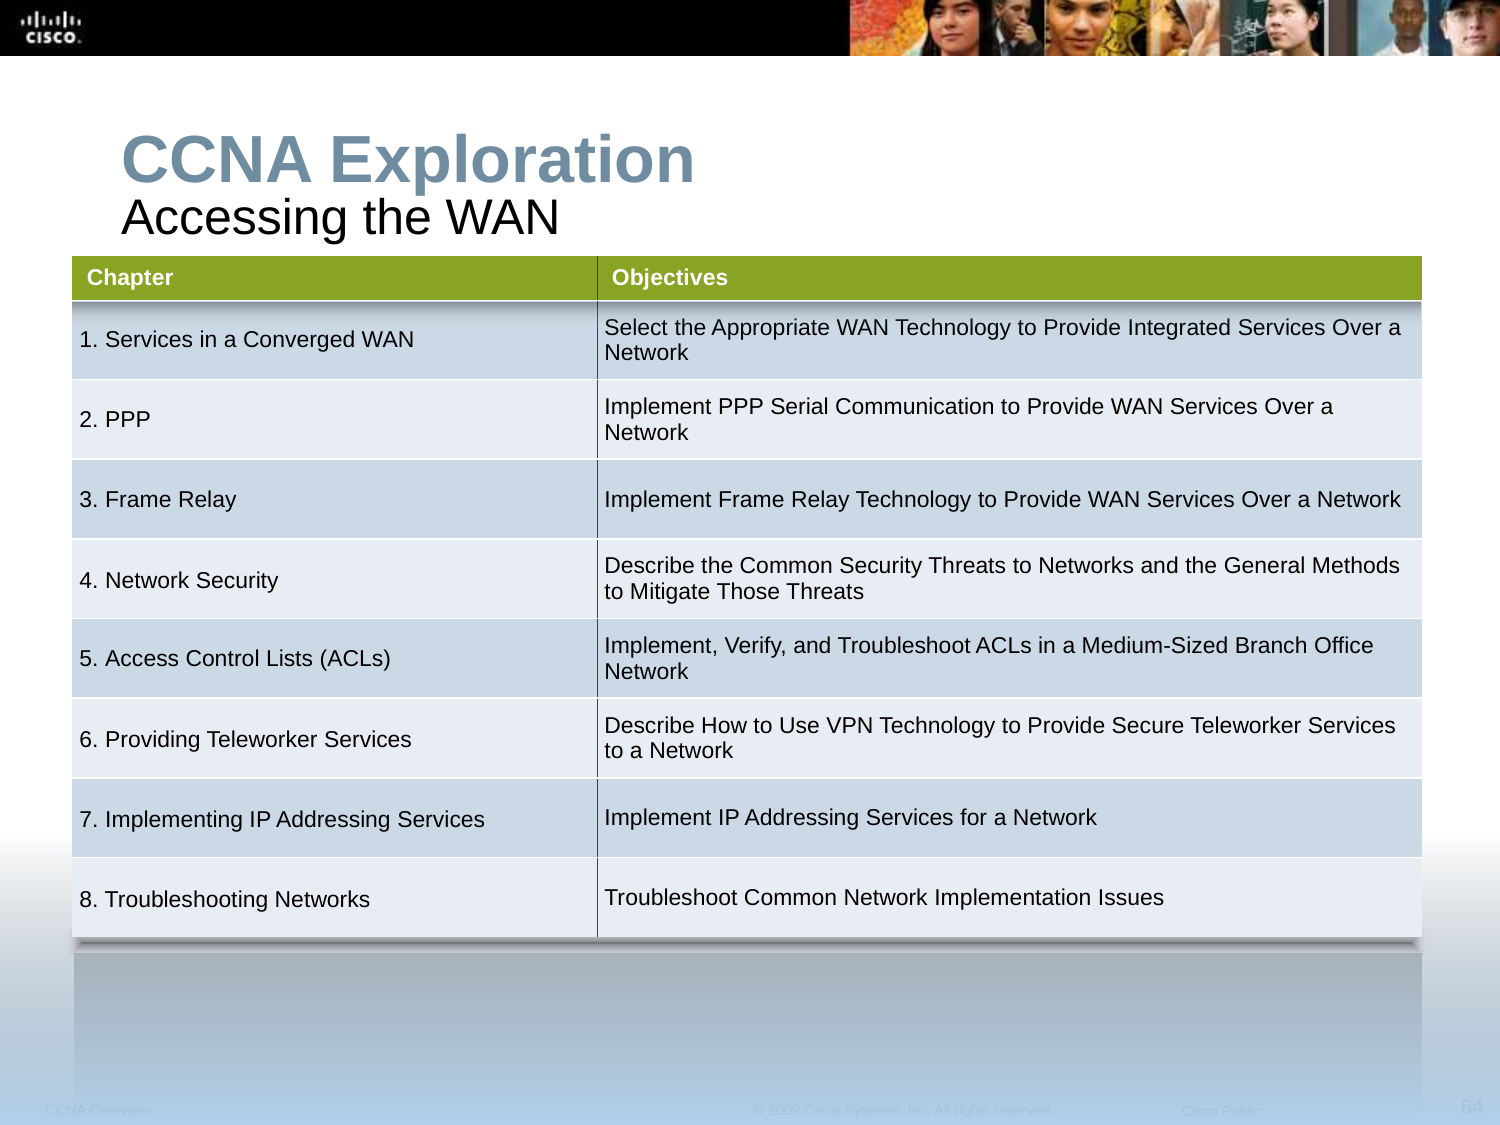

CCNA Exploration
Accessing the WAN

| Chapter | Objectives |
| --- | --- |
| 1. Services in a Converged WAN | Select the Appropriate WAN Technology to Provide Integrated Services Over a Network |
| 2. PPP | Implement PPP Serial Communication to Provide WAN Services Over a Network |
| 3. Frame Relay | Implement Frame Relay Technology to Provide WAN Services Over a Network |
| 4. Network Security | Describe the Common Security Threats to Networks and the General Methods to Mitigate Those Threats |
| 5. Access Control Lists (ACLs) | Implement, Verify, and Troubleshoot ACLs in a Medium-Sized Branch Office Network |
| 6. Providing Teleworker Services | Describe How to Use VPN Technology to Provide Secure Teleworker Services to a Network |
| 7. Implementing IP Addressing Services | Implement IP Addressing Services for a Network |
| 8. Troubleshooting Networks | Troubleshoot Common Network Implementation Issues |